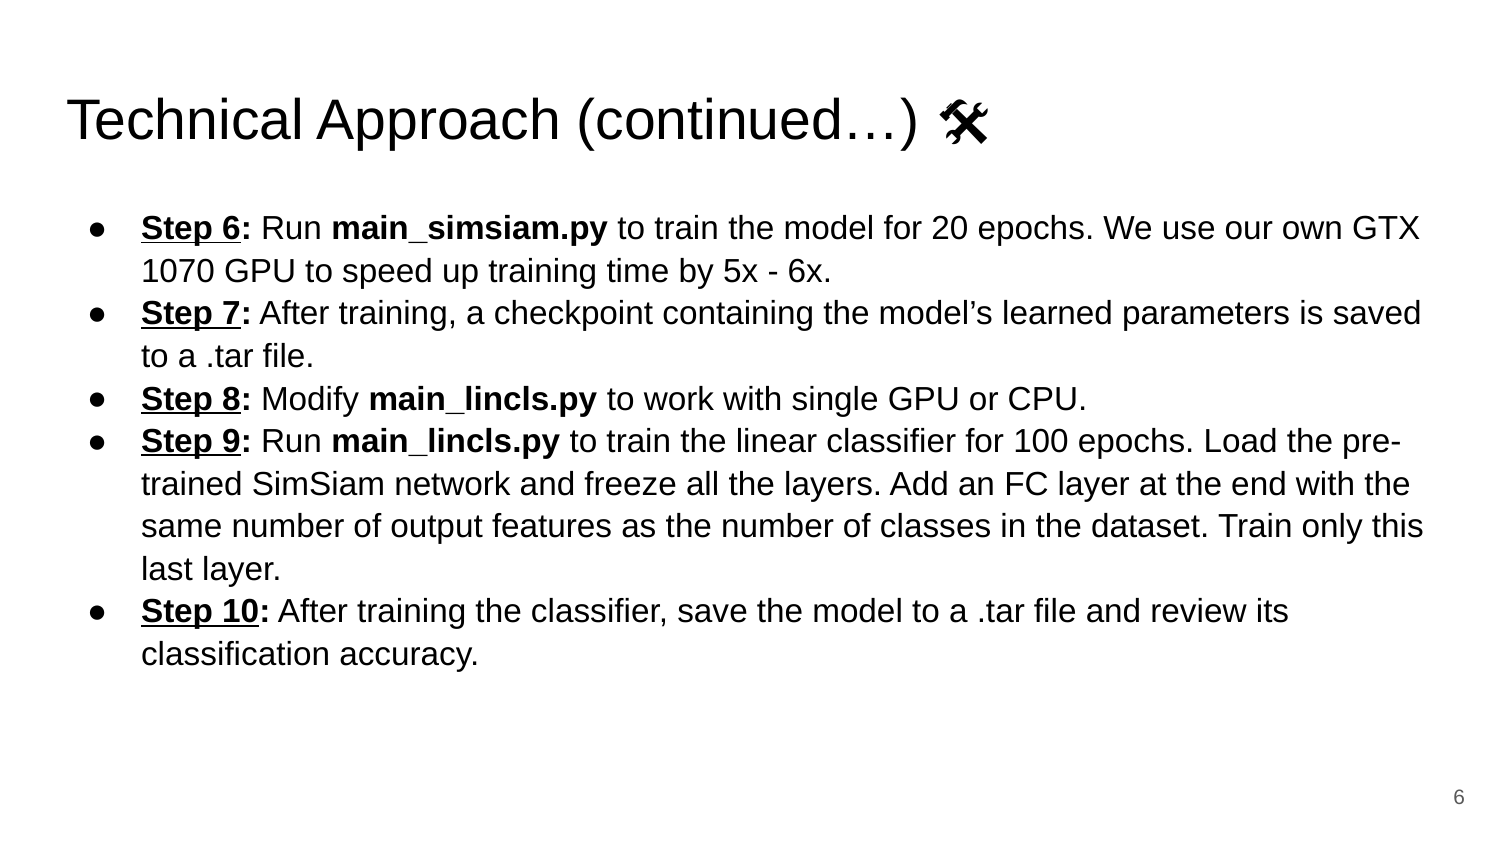

# Technical Approach (continued…) 🛠️
Step 6: Run main_simsiam.py to train the model for 20 epochs. We use our own GTX 1070 GPU to speed up training time by 5x - 6x.
Step 7: After training, a checkpoint containing the model’s learned parameters is saved to a .tar file.
Step 8: Modify main_lincls.py to work with single GPU or CPU.
Step 9: Run main_lincls.py to train the linear classifier for 100 epochs. Load the pre-trained SimSiam network and freeze all the layers. Add an FC layer at the end with the same number of output features as the number of classes in the dataset. Train only this last layer.
Step 10: After training the classifier, save the model to a .tar file and review its classification accuracy.
6